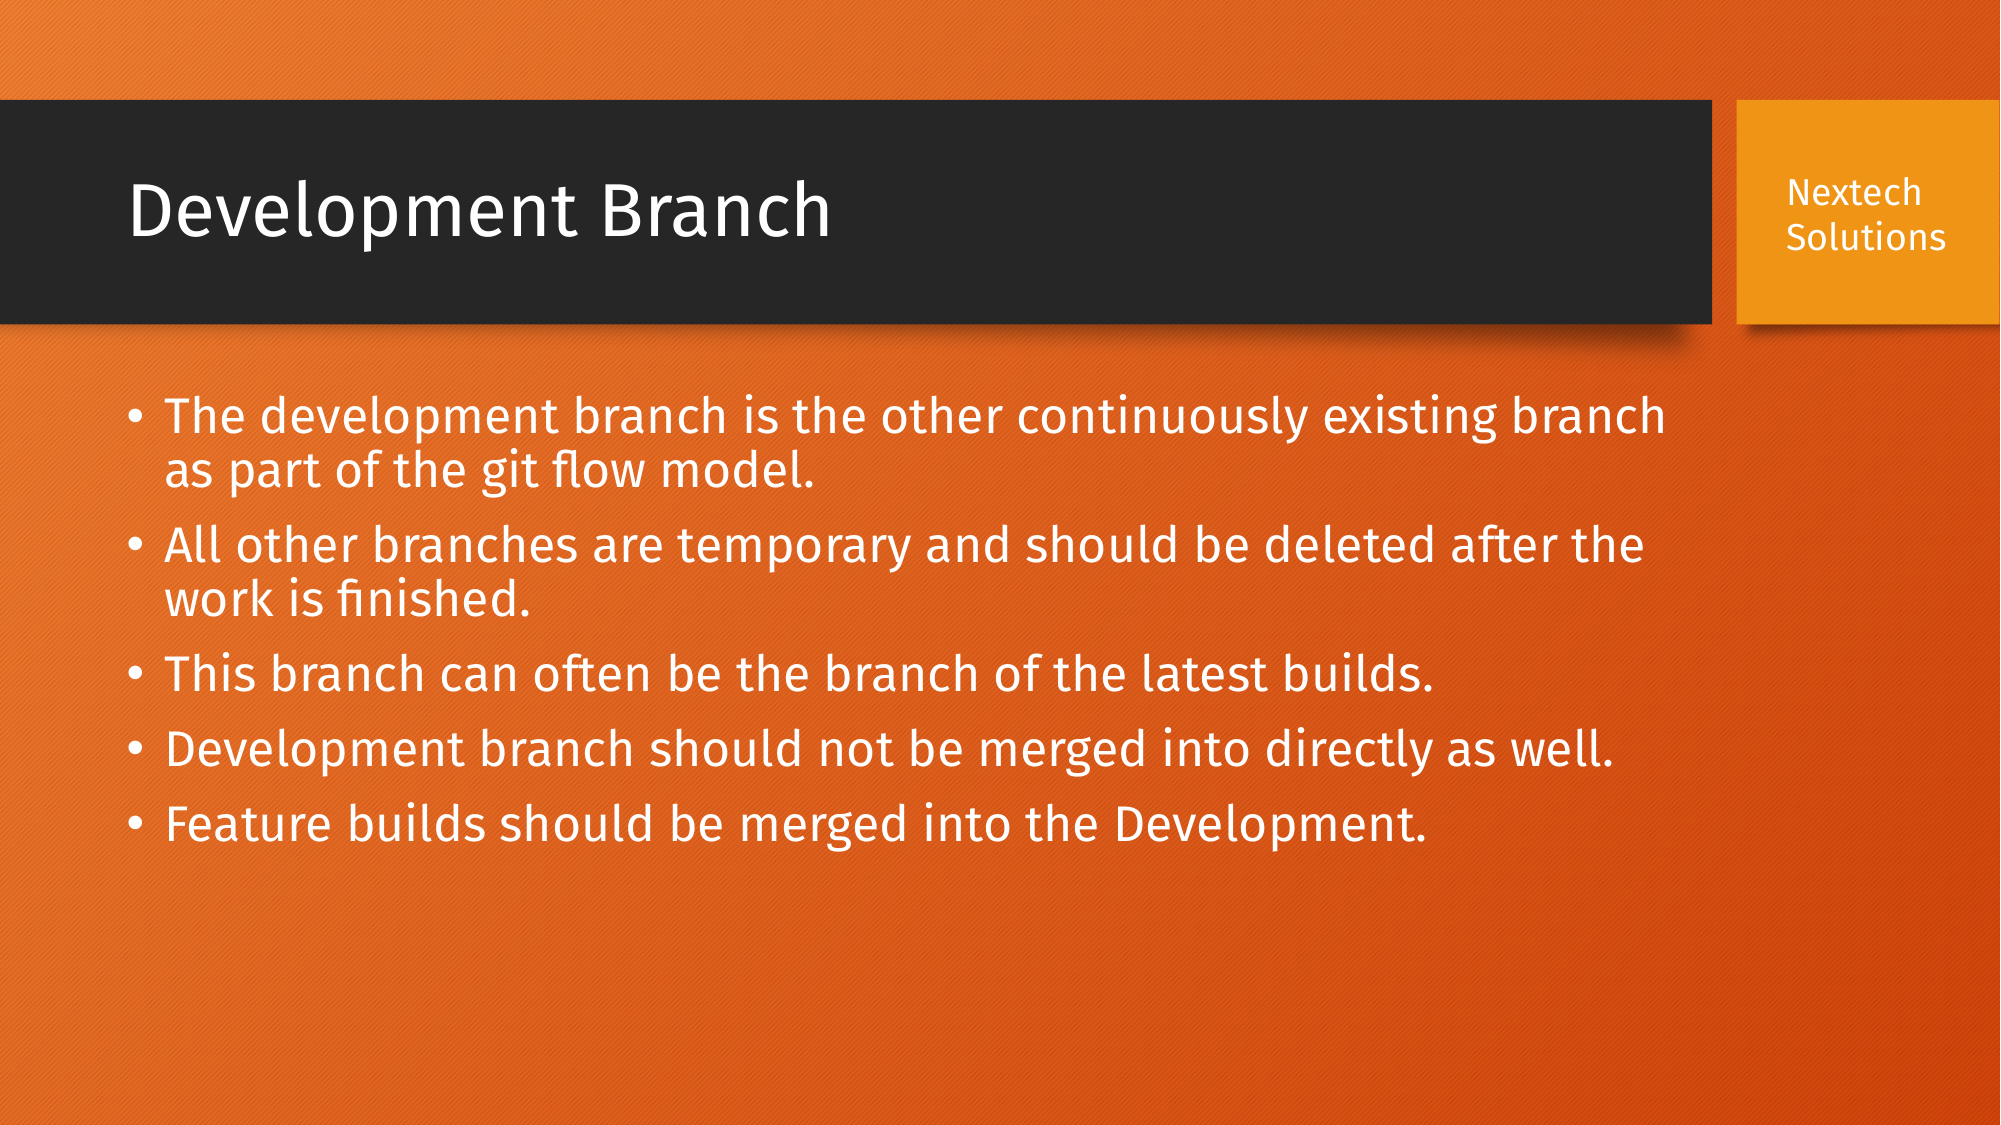

# Development Branch
Nextech Solutions
The development branch is the other continuously existing branch as part of the git flow model.
All other branches are temporary and should be deleted after the work is finished.
This branch can often be the branch of the latest builds.
Development branch should not be merged into directly as well.
Feature builds should be merged into the Development.